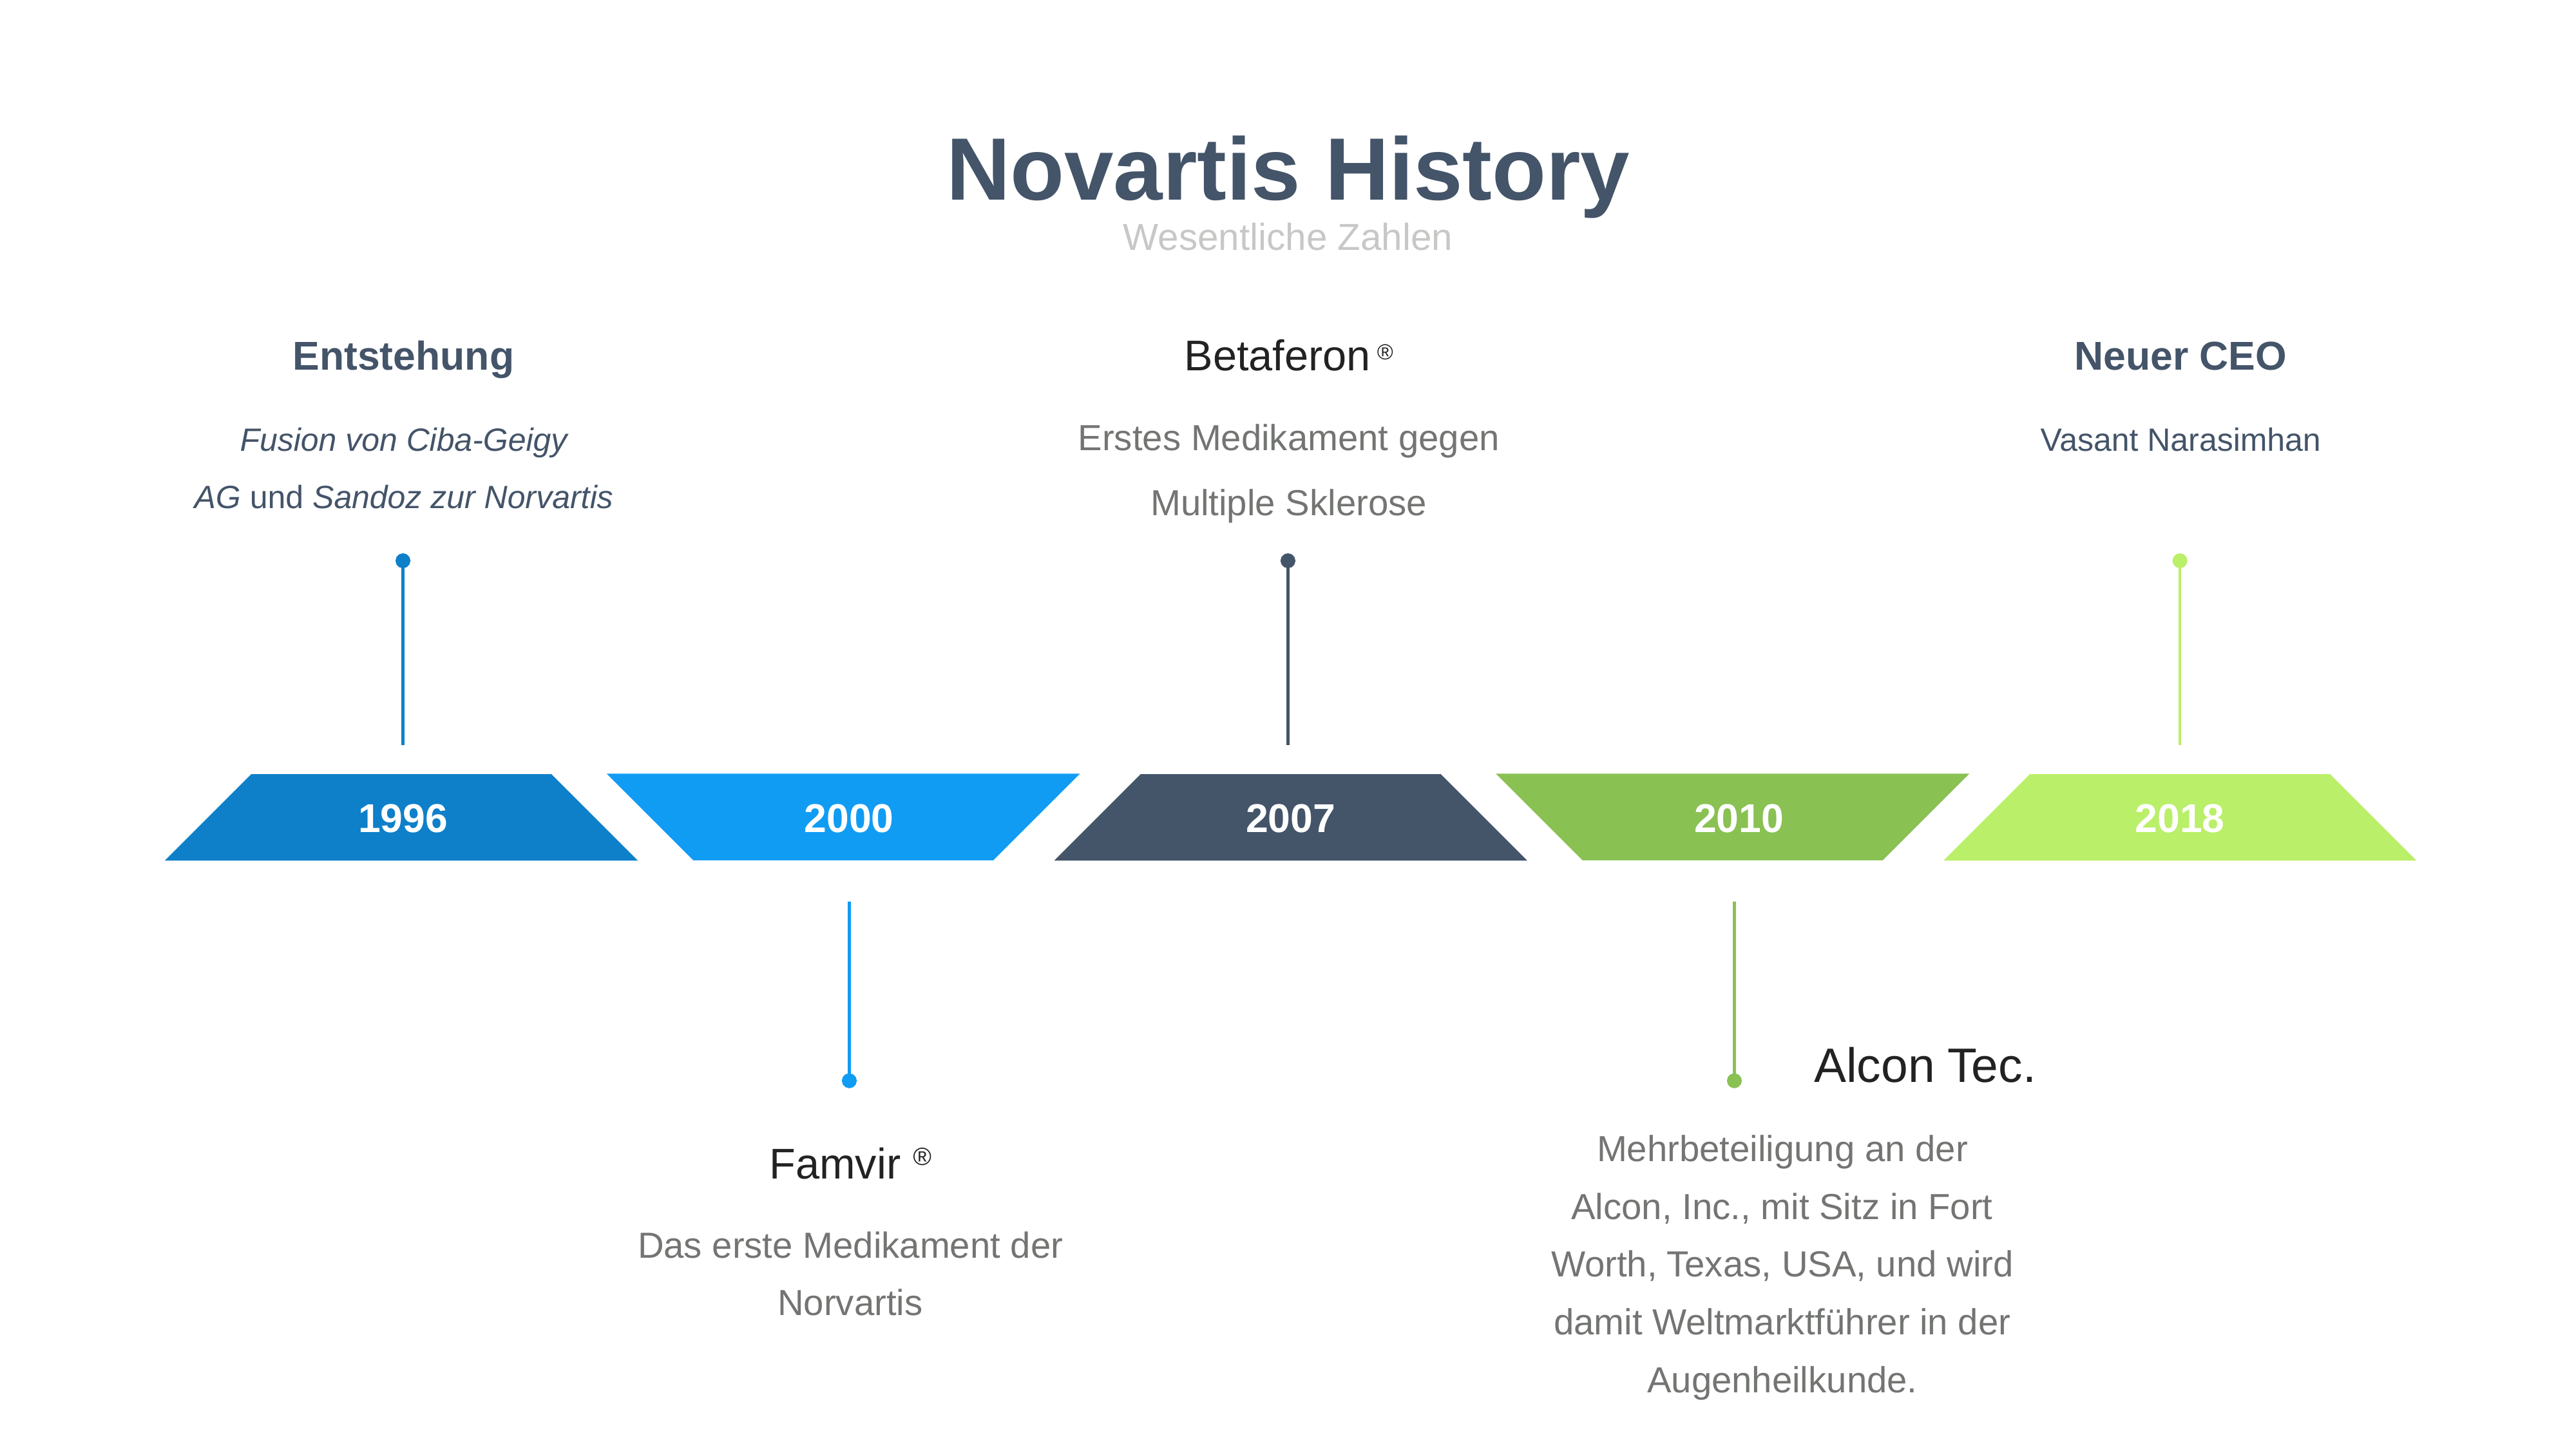

Novartis History
Wesentliche Zahlen
Betaferon ®
Entstehung
Neuer CEO
Fusion von Ciba-Geigy AG und Sandoz zur Norvartis
Erstes Medikament gegen
Multiple Sklerose
Vasant Narasimhan

1996
2000
2007
2010
2018
Alcon Tec.
Mehrbeteiligung an der Alcon, Inc., mit Sitz in Fort Worth, Texas, USA, und wird damit Weltmarktführer in der Augenheilkunde.
Famvir ®
Das erste Medikament der Norvartis